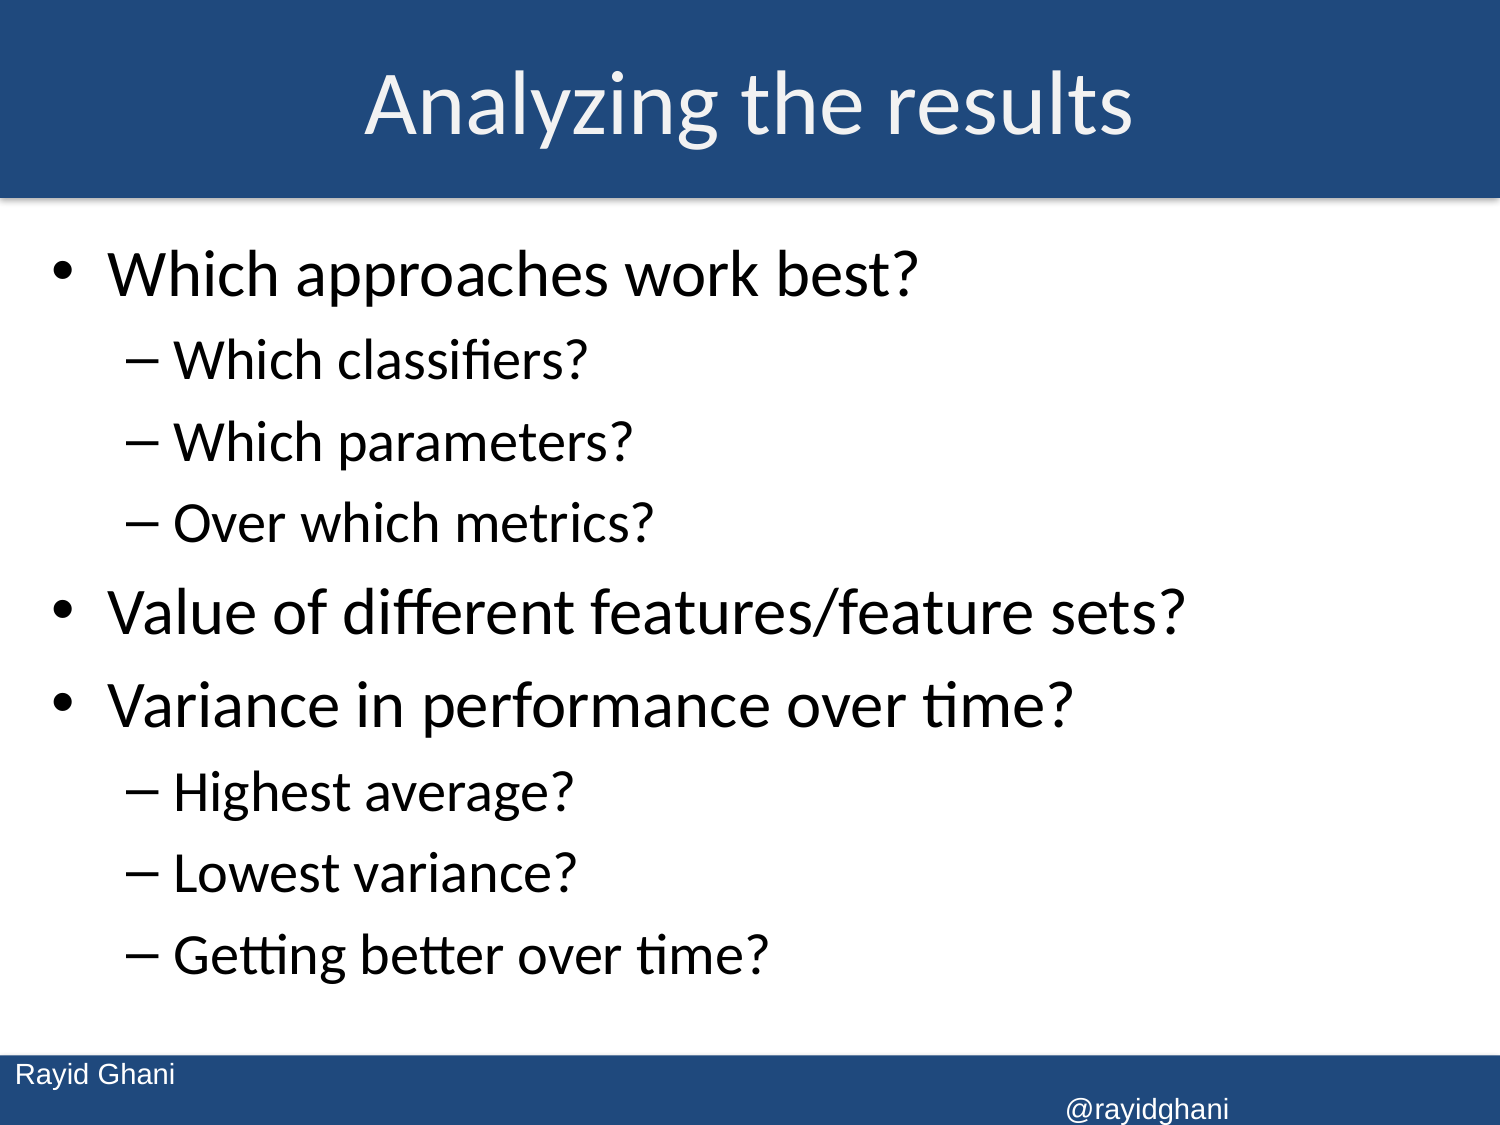

# Analyzing the results
Which approaches work best?
Which classifiers?
Which parameters?
Over which metrics?
Value of different features/feature sets?
Variance in performance over time?
Highest average?
Lowest variance?
Getting better over time?